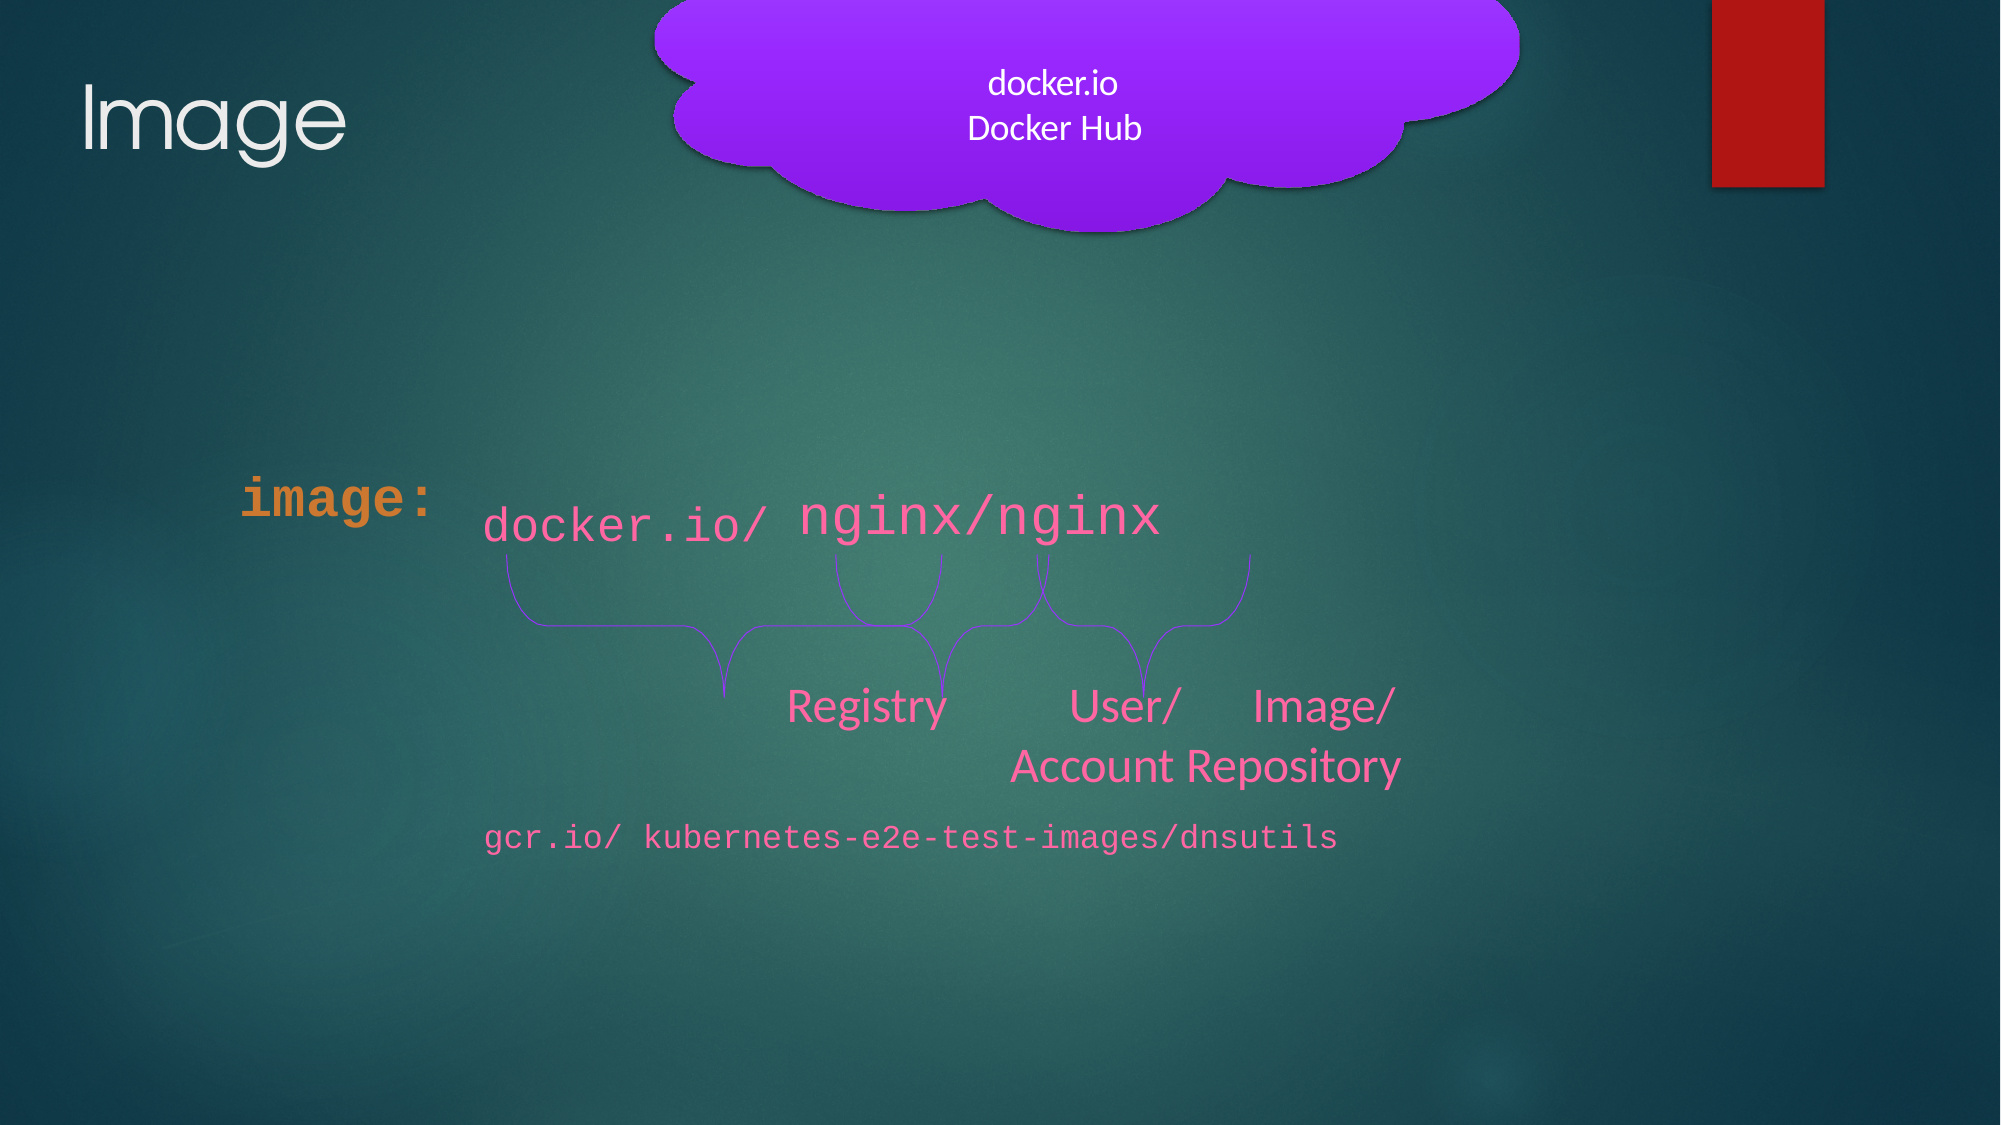

docker.io  Docker Hub
# Image
docker.io/ nginx/nginx
image:

Registry	User/	Image/
Account Repository
gcr.io/ kubernetes-e2e-test-images/dnsutils